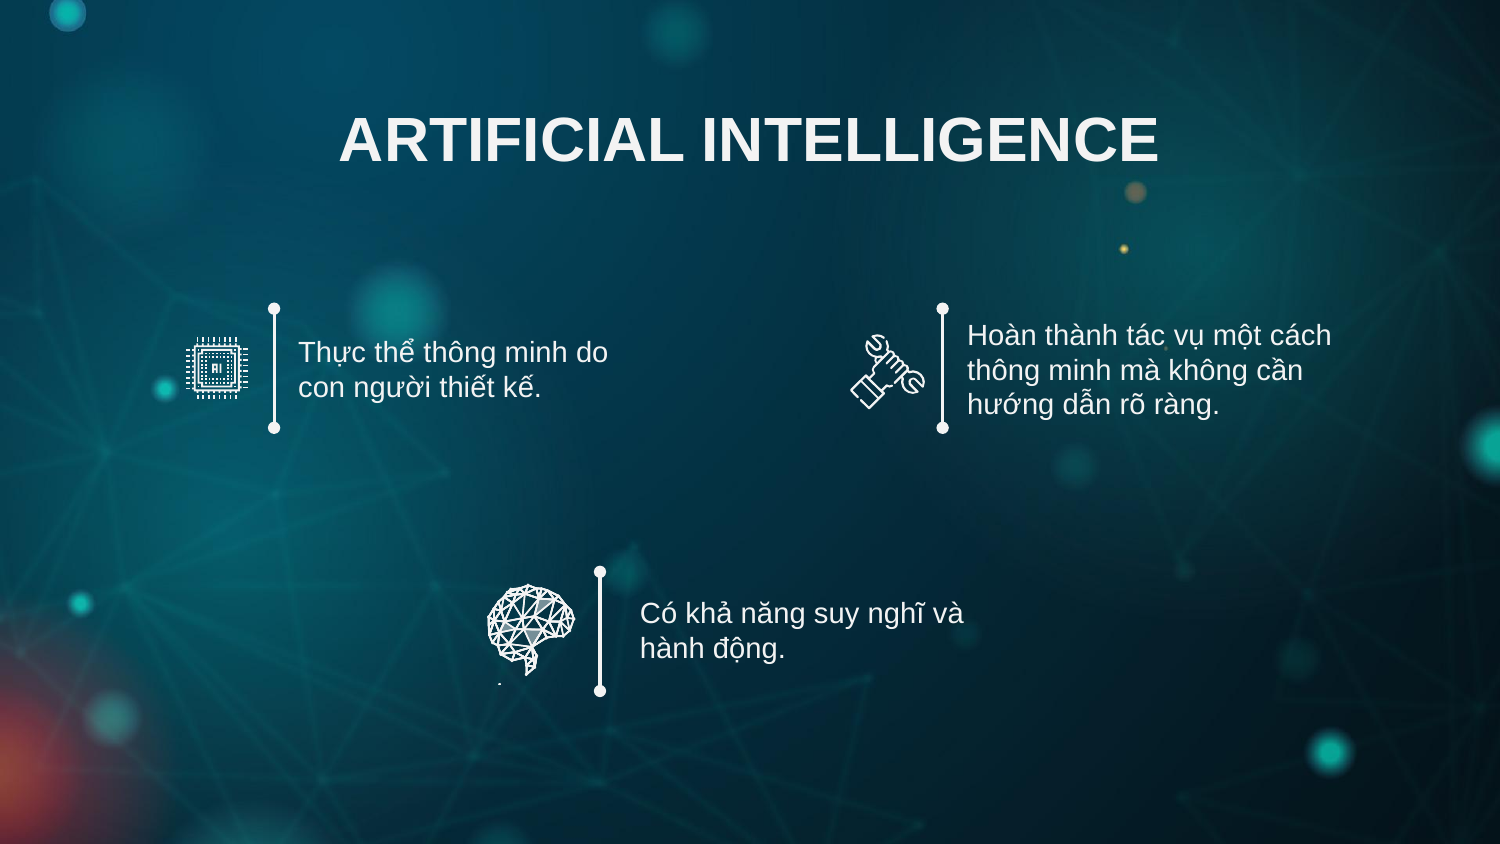

# ARTIFICIAL INTELLIGENCE
Thực thể thông minh do con người thiết kế.
Hoàn thành tác vụ một cách thông minh mà không cần hướng dẫn rõ ràng.

Có khả năng suy nghĩ và hành động.